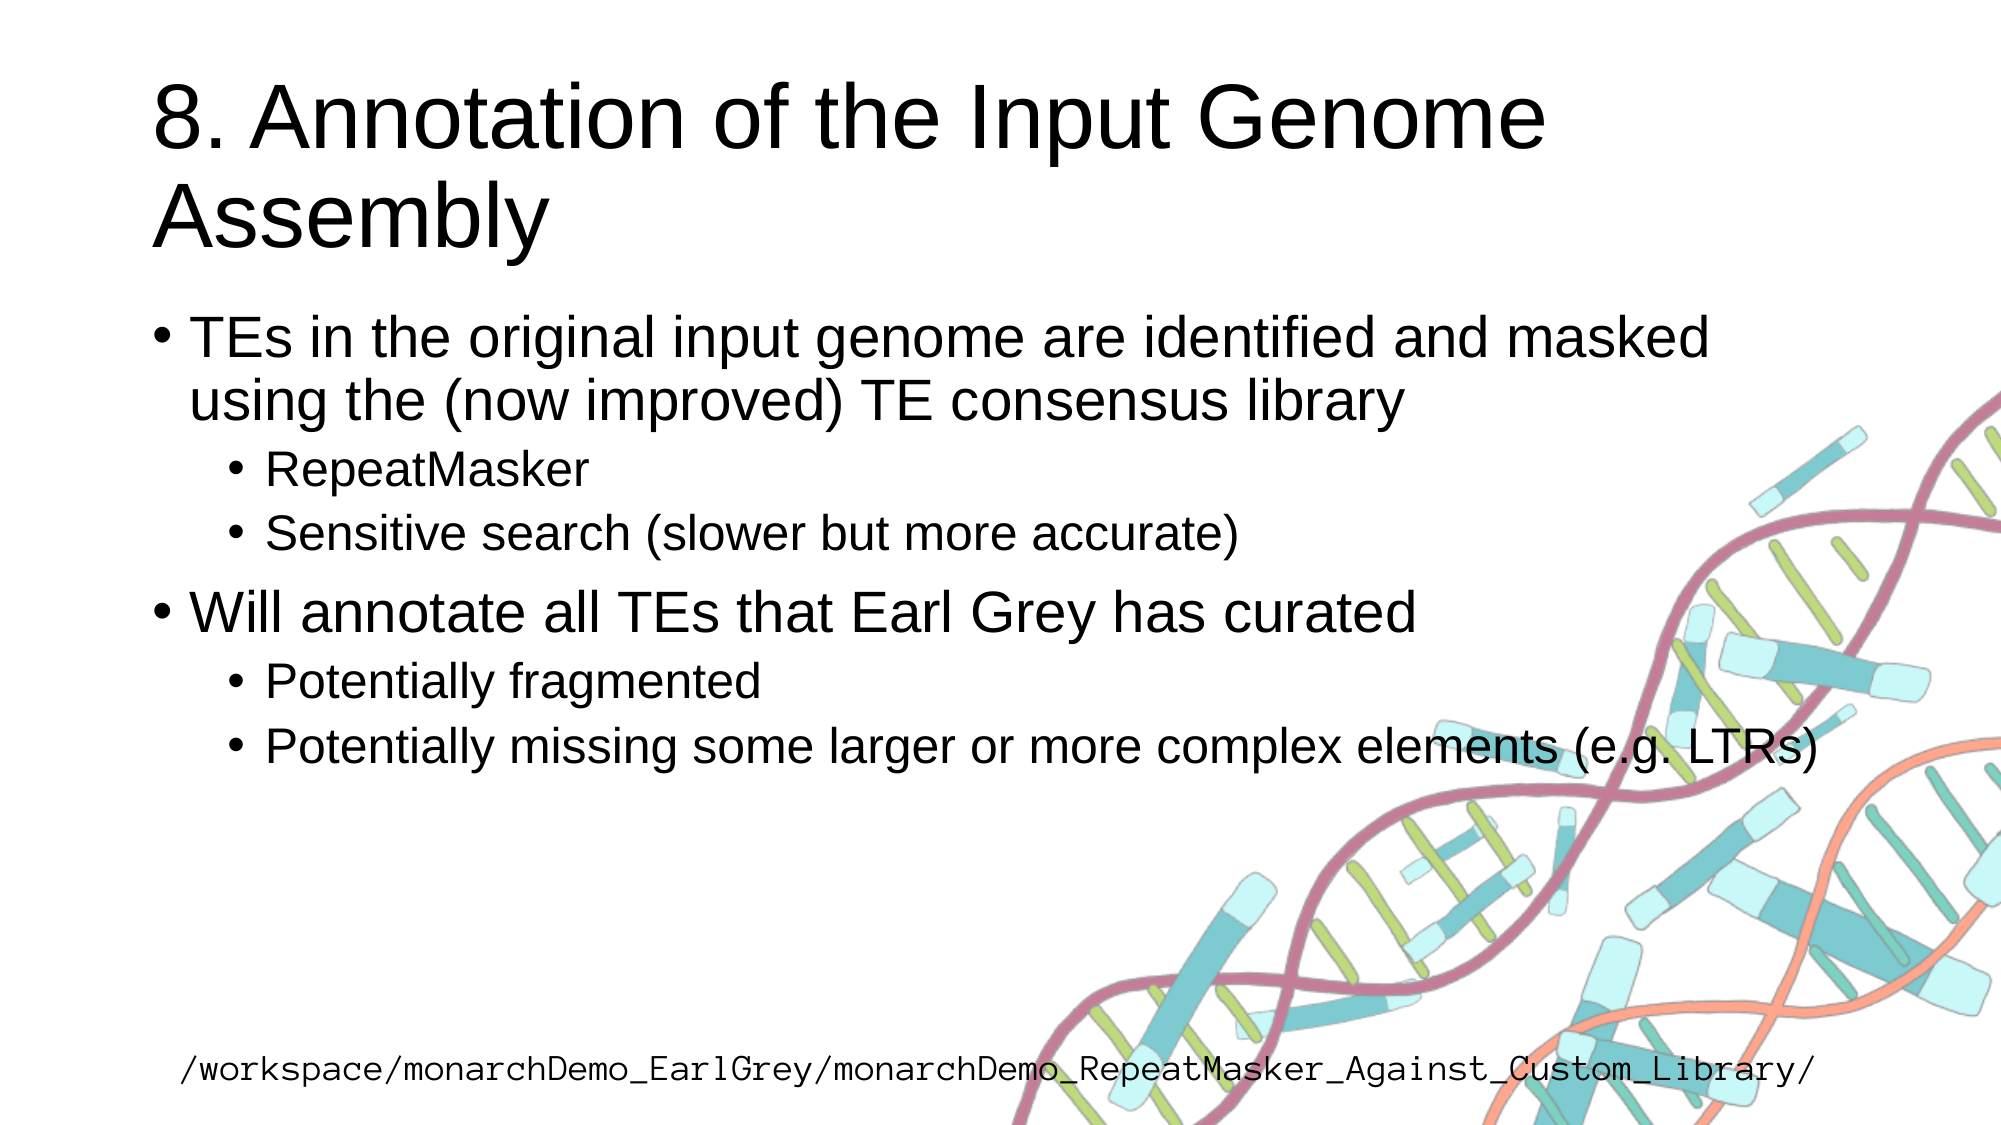

# 8. Annotation of the Input Genome Assembly
TEs in the original input genome are identified and masked using the (now improved) TE consensus library
RepeatMasker
Sensitive search (slower but more accurate)
Will annotate all TEs that Earl Grey has curated
Potentially fragmented
Potentially missing some larger or more complex elements (e.g. LTRs)
/workspace/monarchDemo_EarlGrey/monarchDemo_RepeatMasker_Against_Custom_Library/